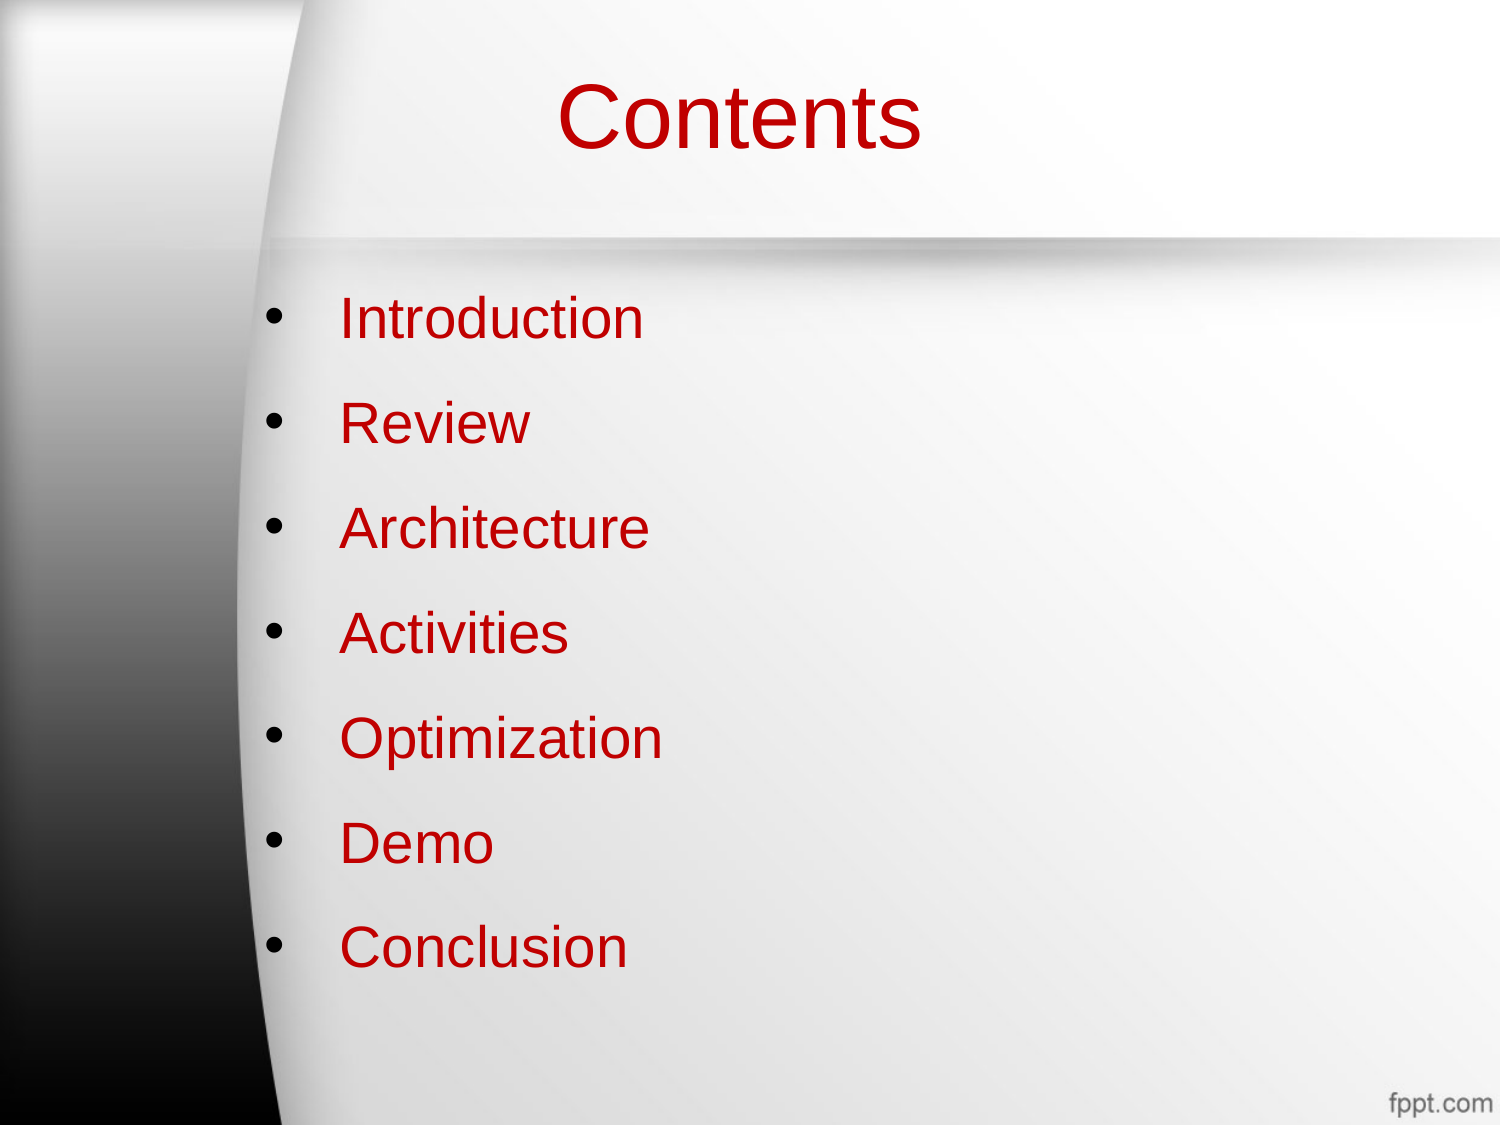

# Contents
Introduction
Review
Architecture
Activities
Optimization
Demo
Conclusion